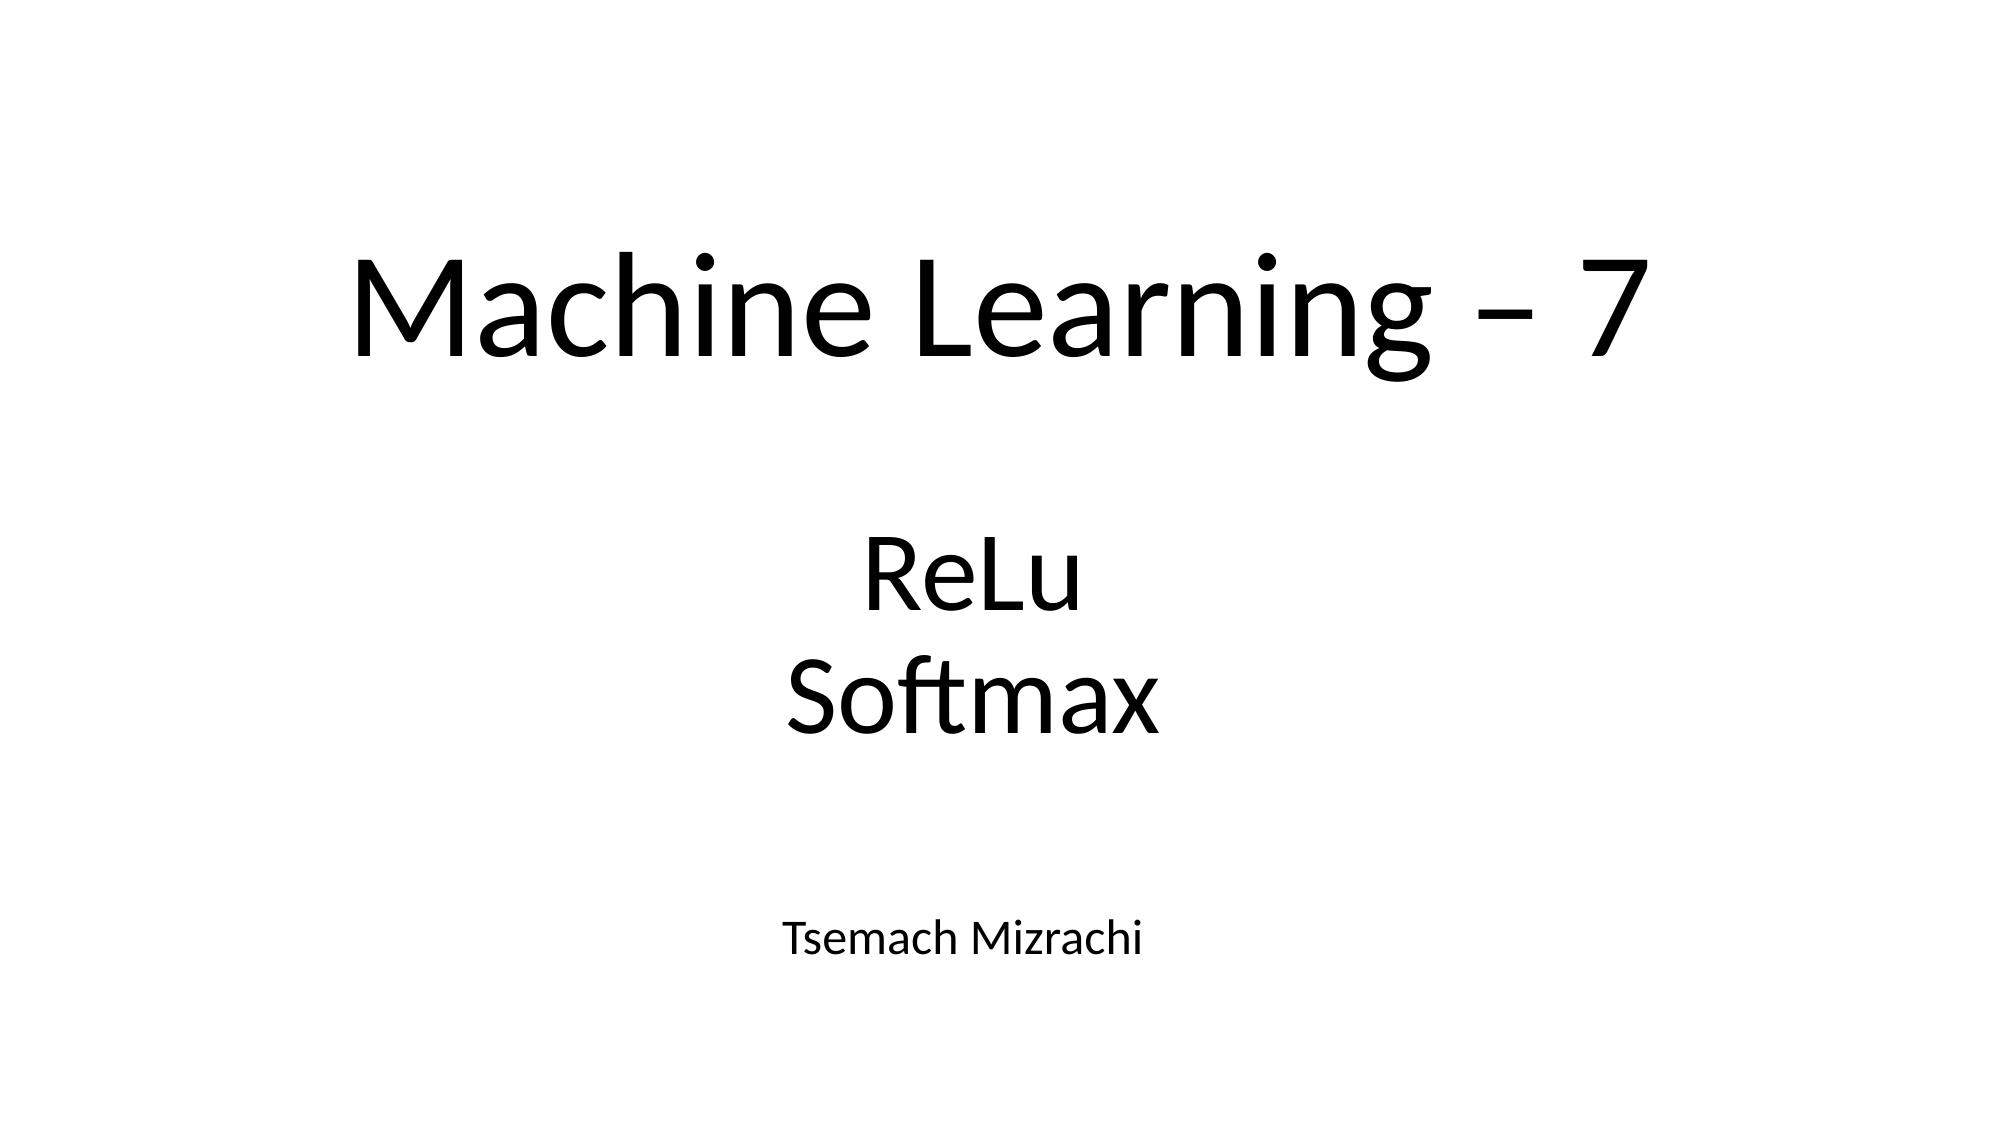

# Machine Learning – 7
ReLu
Softmax
Tsemach Mizrachi